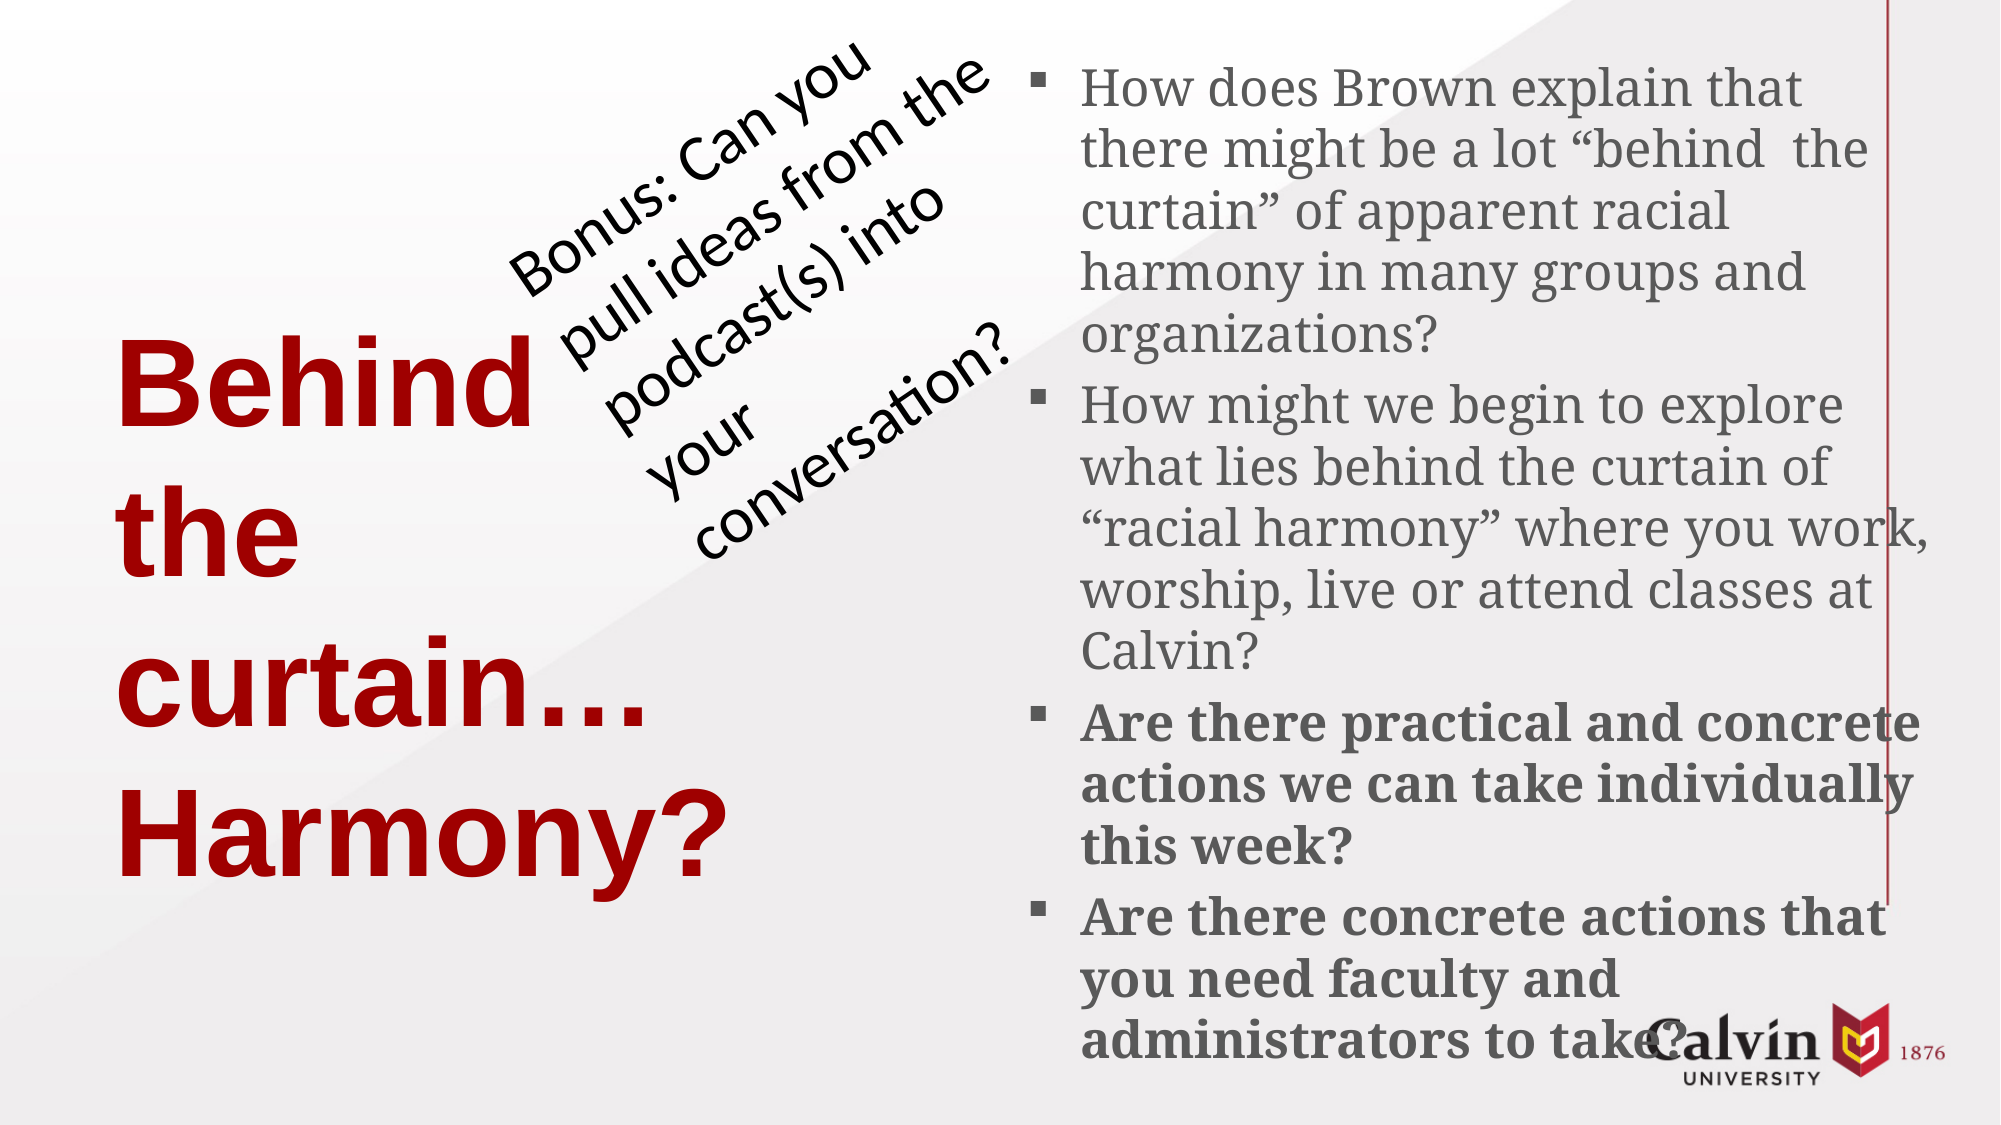

# Behind the curtain… Harmony?
How does Brown explain that there might be a lot “behind  the curtain” of apparent racial harmony in many groups and organizations?
How might we begin to explore what lies behind the curtain of “racial harmony” where you work, worship, live or attend classes at Calvin?
Are there practical and concrete actions we can take individually this week?
Are there concrete actions that you need faculty and administrators to take?

Bonus: Can you pull ideas from the podcast(s) into your conversation?